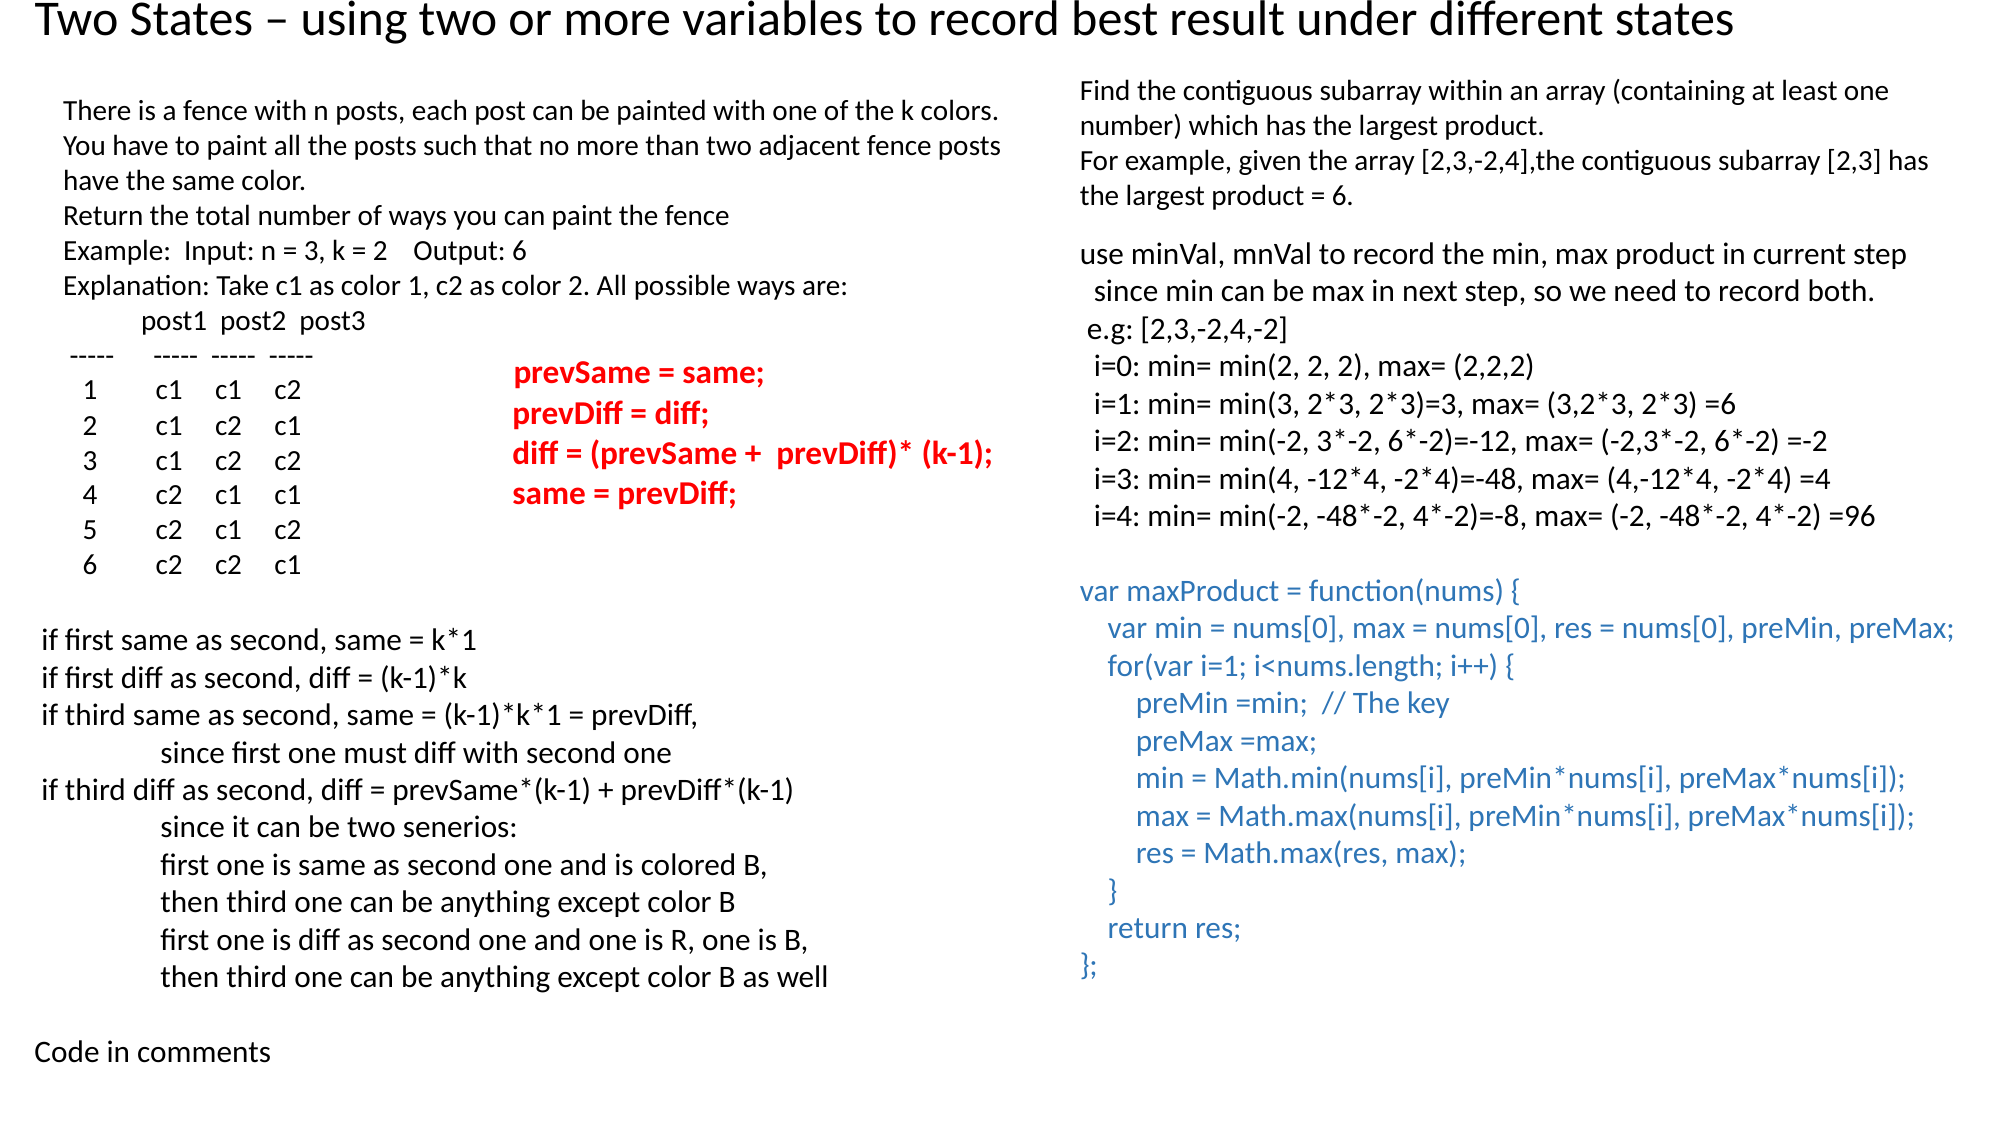

# Two States – using two or more variables to record best result under different states
Find the contiguous subarray within an array (containing at least one number) which has the largest product.
For example, given the array [2,3,-2,4],the contiguous subarray [2,3] has the largest product = 6.
There is a fence with n posts, each post can be painted with one of the k colors. You have to paint all the posts such that no more than two adjacent fence posts have the same color.
Return the total number of ways you can paint the fence
Example:  Input: n = 3, k = 2    Output: 6
Explanation: Take c1 as color 1, c2 as color 2. All possible ways are:
            post1  post2  post3
 -----      -----  -----  -----
   1         c1     c1     c2
   2         c1     c2     c1
   3         c1     c2     c2
   4         c2     c1     c1
   5         c2     c1     c2
   6         c2     c2     c1
use minVal, mnVal to record the min, max product in current step
  since min can be max in next step, so we need to record both.
 e.g: [2,3,-2,4,-2]
  i=0: min= min(2, 2, 2), max= (2,2,2)
  i=1: min= min(3, 2*3, 2*3)=3, max= (3,2*3, 2*3) =6
  i=2: min= min(-2, 3*-2, 6*-2)=-12, max= (-2,3*-2, 6*-2) =-2
  i=3: min= min(4, -12*4, -2*4)=-48, max= (4,-12*4, -2*4) =4
  i=4: min= min(-2, -48*-2, 4*-2)=-8, max= (-2, -48*-2, 4*-2) =96

var maxProduct = function(nums) {
    var min = nums[0], max = nums[0], res = nums[0], preMin, preMax;
    for(var i=1; i<nums.length; i++) {
        preMin =min;  // The key
        preMax =max;
        min = Math.min(nums[i], preMin*nums[i], preMax*nums[i]);
        max = Math.max(nums[i], preMin*nums[i], preMax*nums[i]);
        res = Math.max(res, max);
    }
    return res;
};
 prevSame = same;
 prevDiff = diff;
 diff = (prevSame +  prevDiff)* (k-1);
 same = prevDiff;
 if first same as second, same = k*1
 if first diff as second, diff = (k-1)*k
 if third same as second, same = (k-1)*k*1 = prevDiff,
                  since first one must diff with second one
 if third diff as second, diff = prevSame*(k-1) + prevDiff*(k-1)
                  since it can be two senerios:
                  first one is same as second one and is colored B,
                  then third one can be anything except color B
                  first one is diff as second one and one is R, one is B,
                  then third one can be anything except color B as well

Code in comments